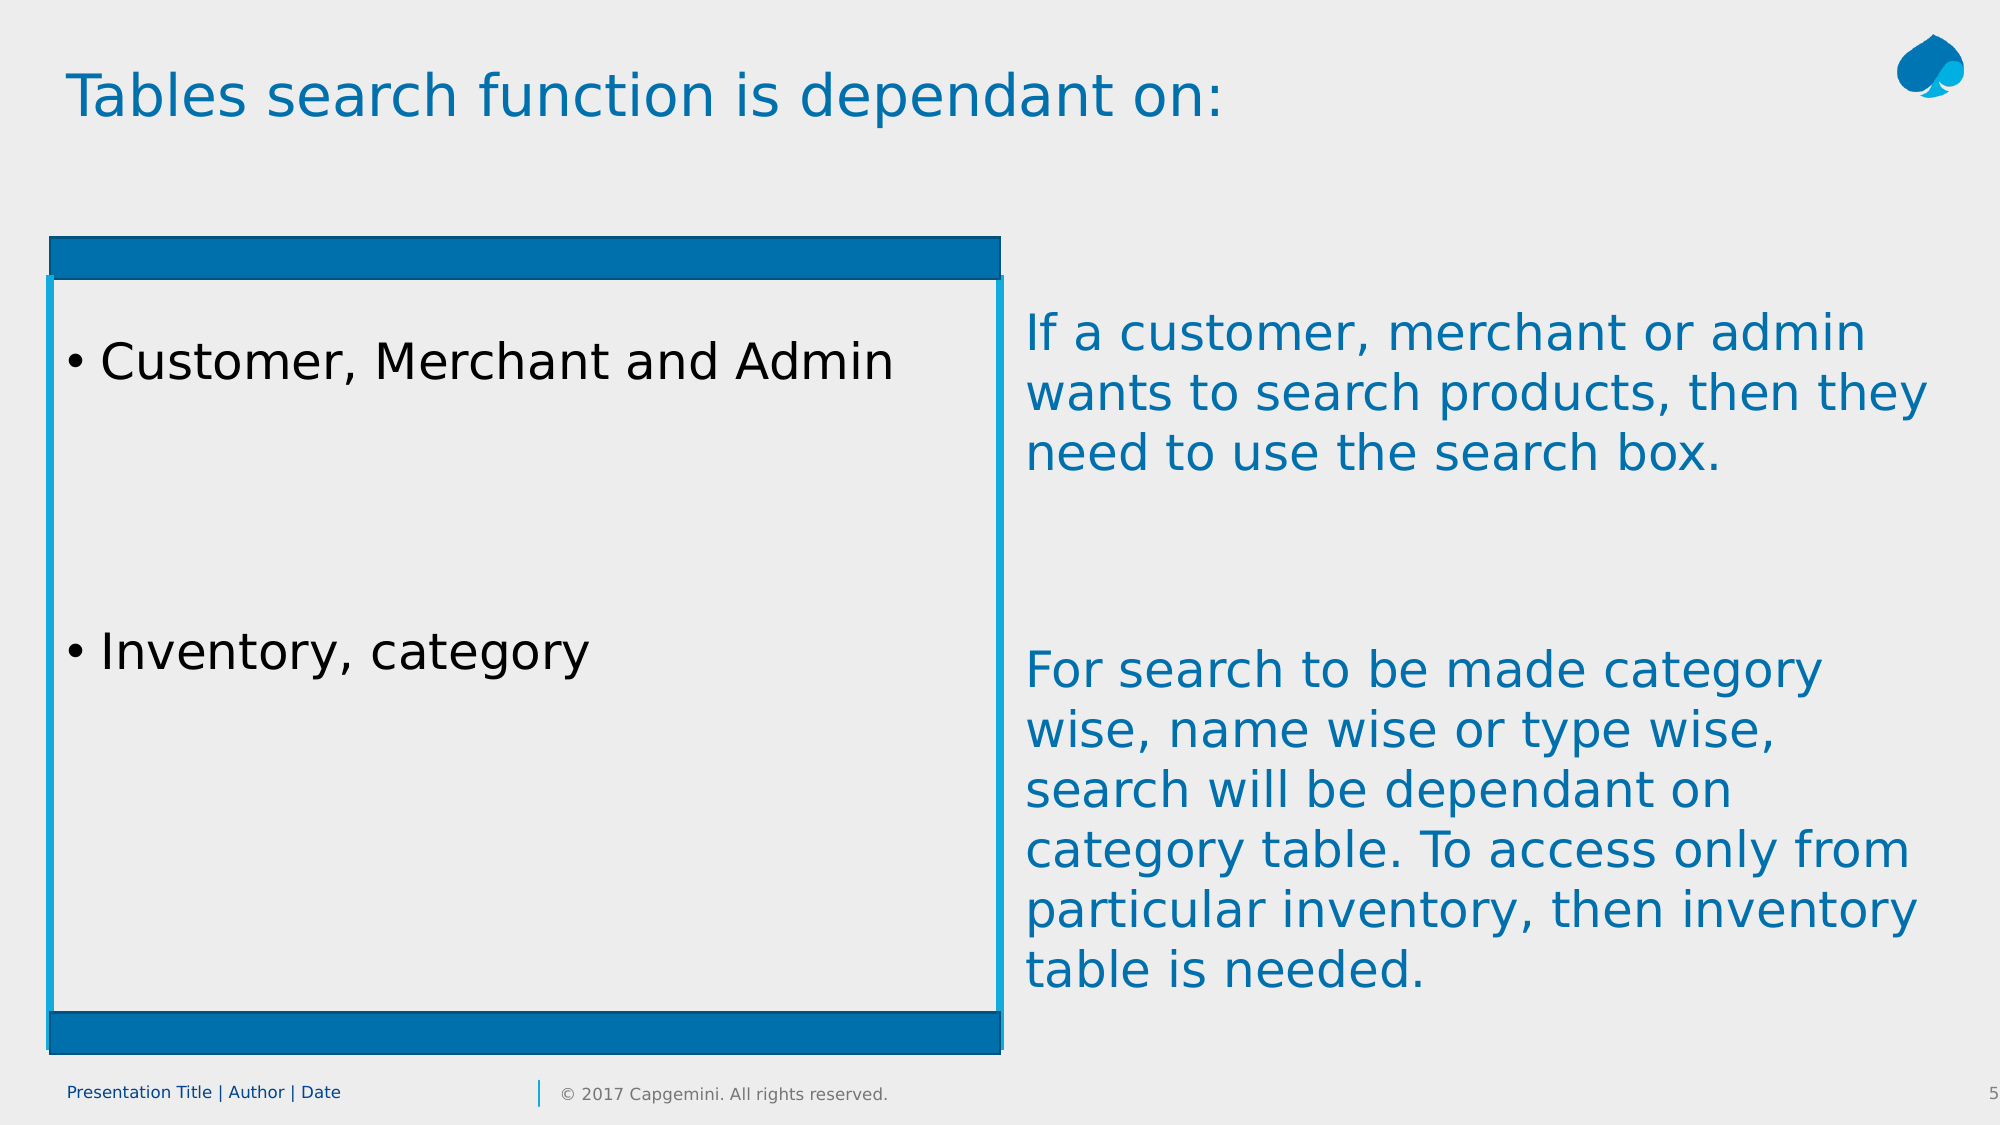

# Tables search function is dependant on:
Click to insert title

If a customer, merchant or admin wants to search products, then they need to use the search box.

For search to be made category wise, name wise or type wise, search will be dependant on category table. To access only from particular inventory, then inventory table is needed.

 Customer, Merchant and Admin

 Inventory, category